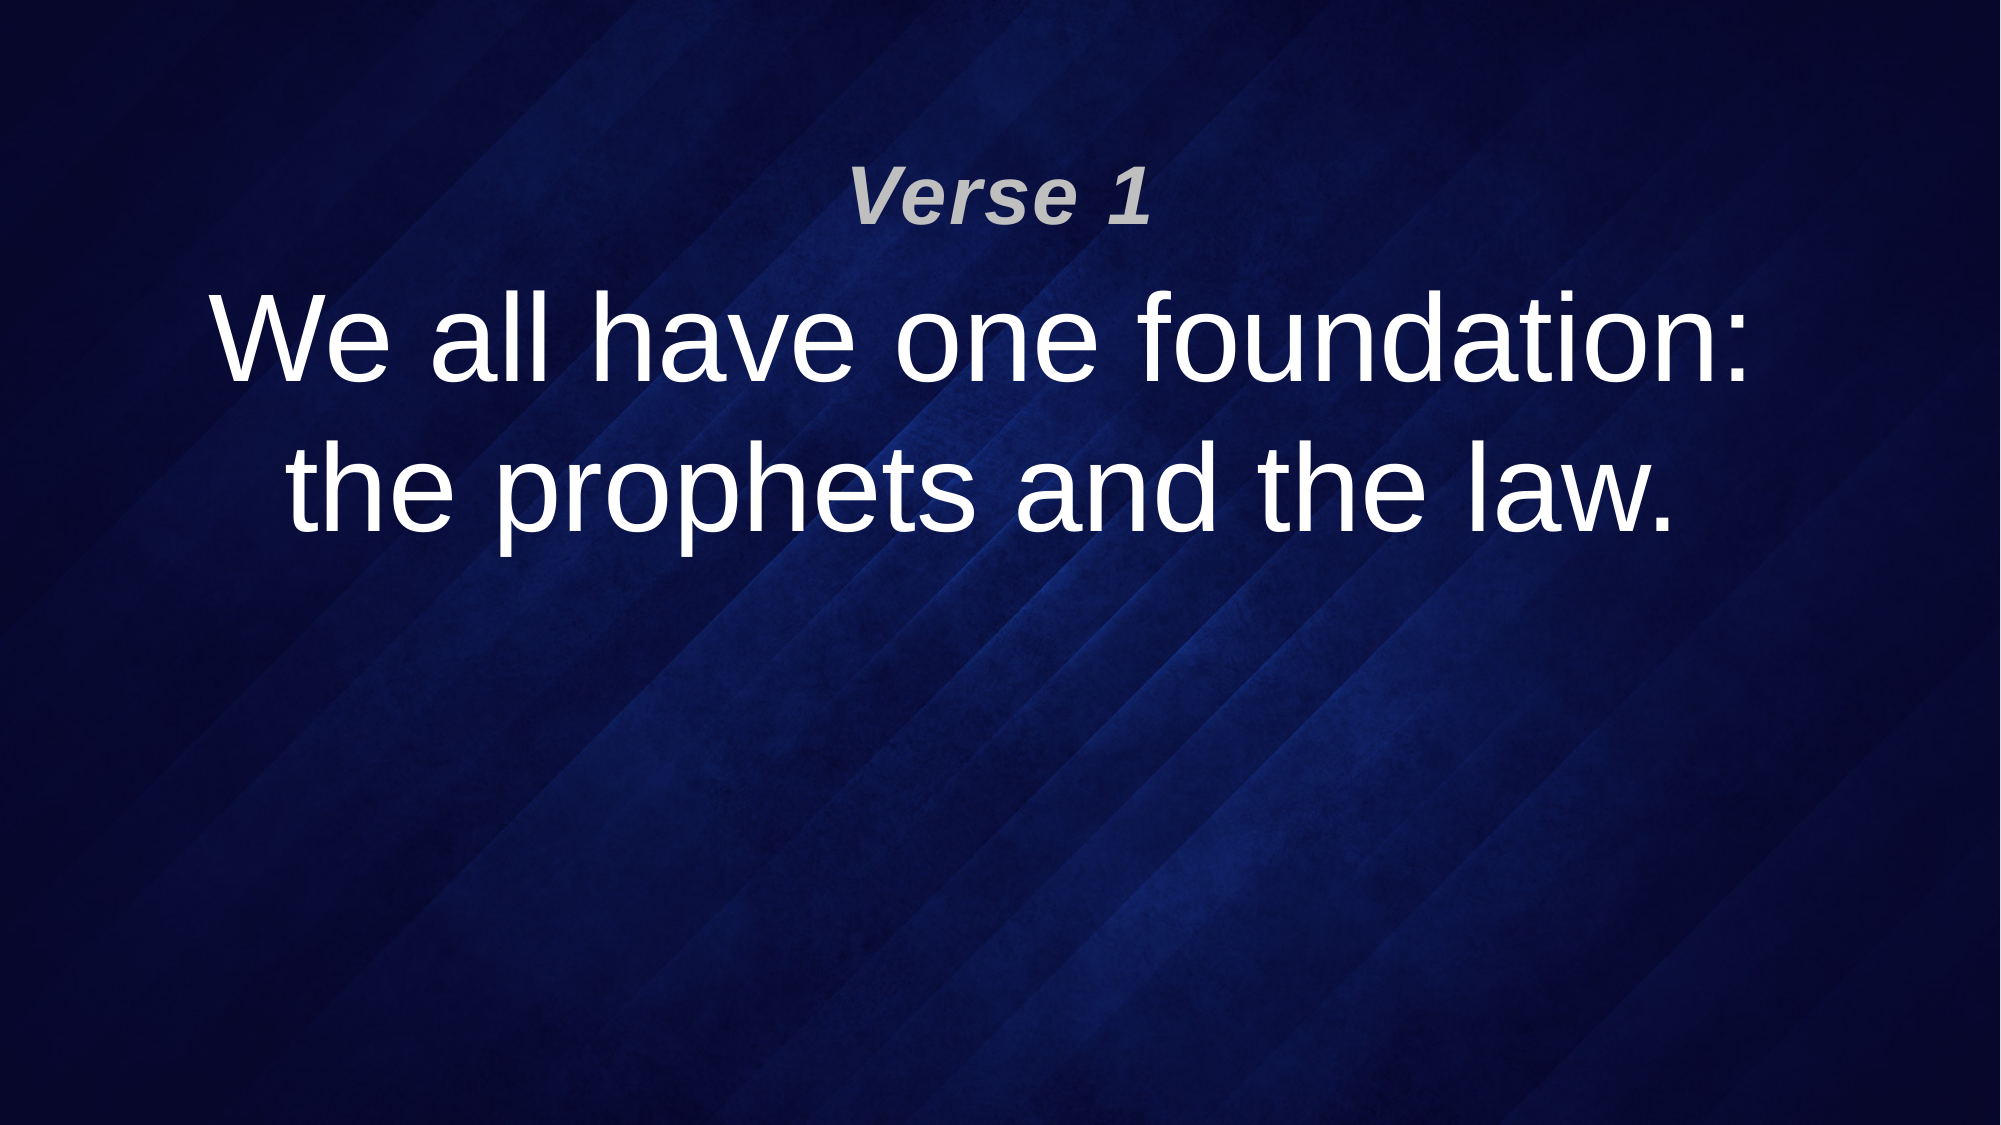

Verse 1
# We all have one foundation: the prophets and the law.